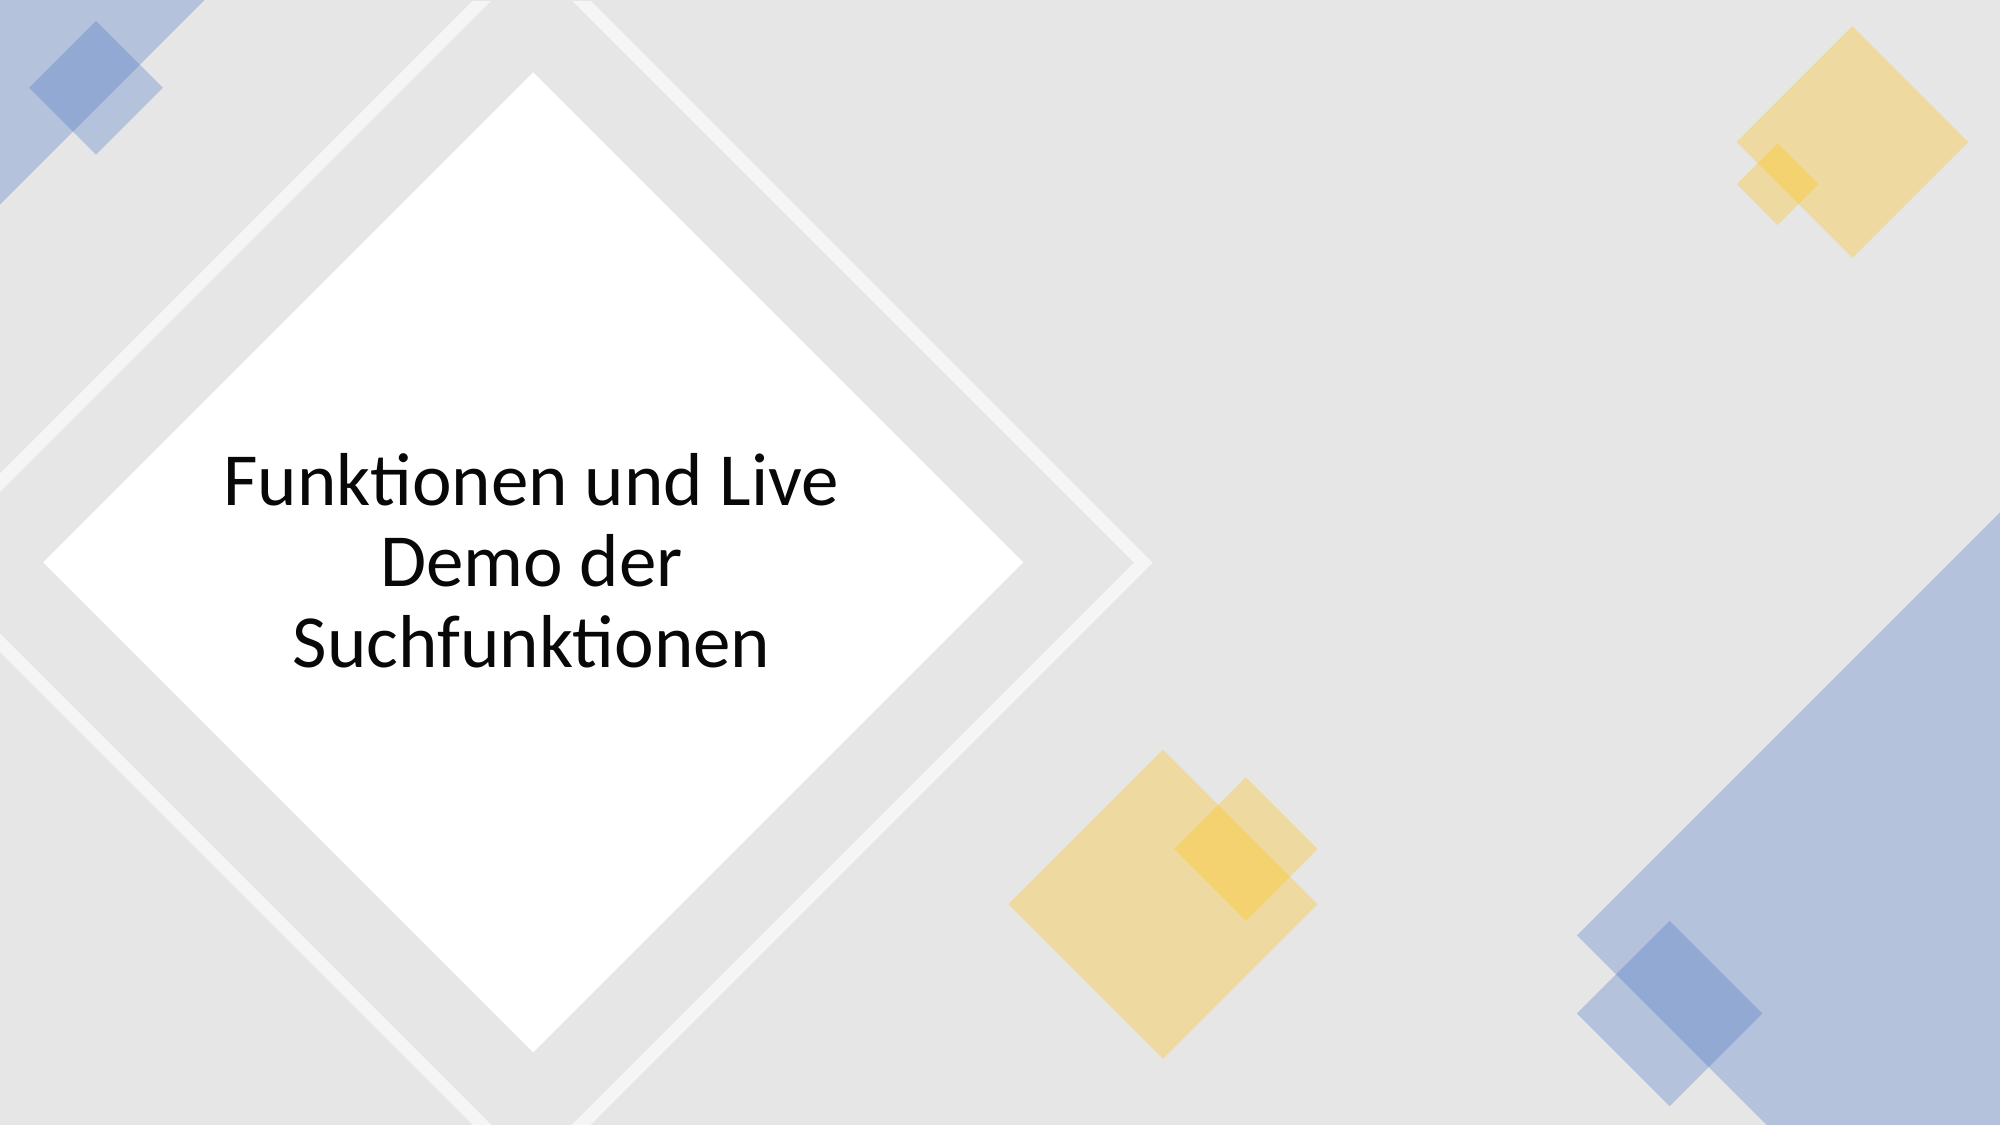

# Funktionen und Live Demo der Suchfunktionen